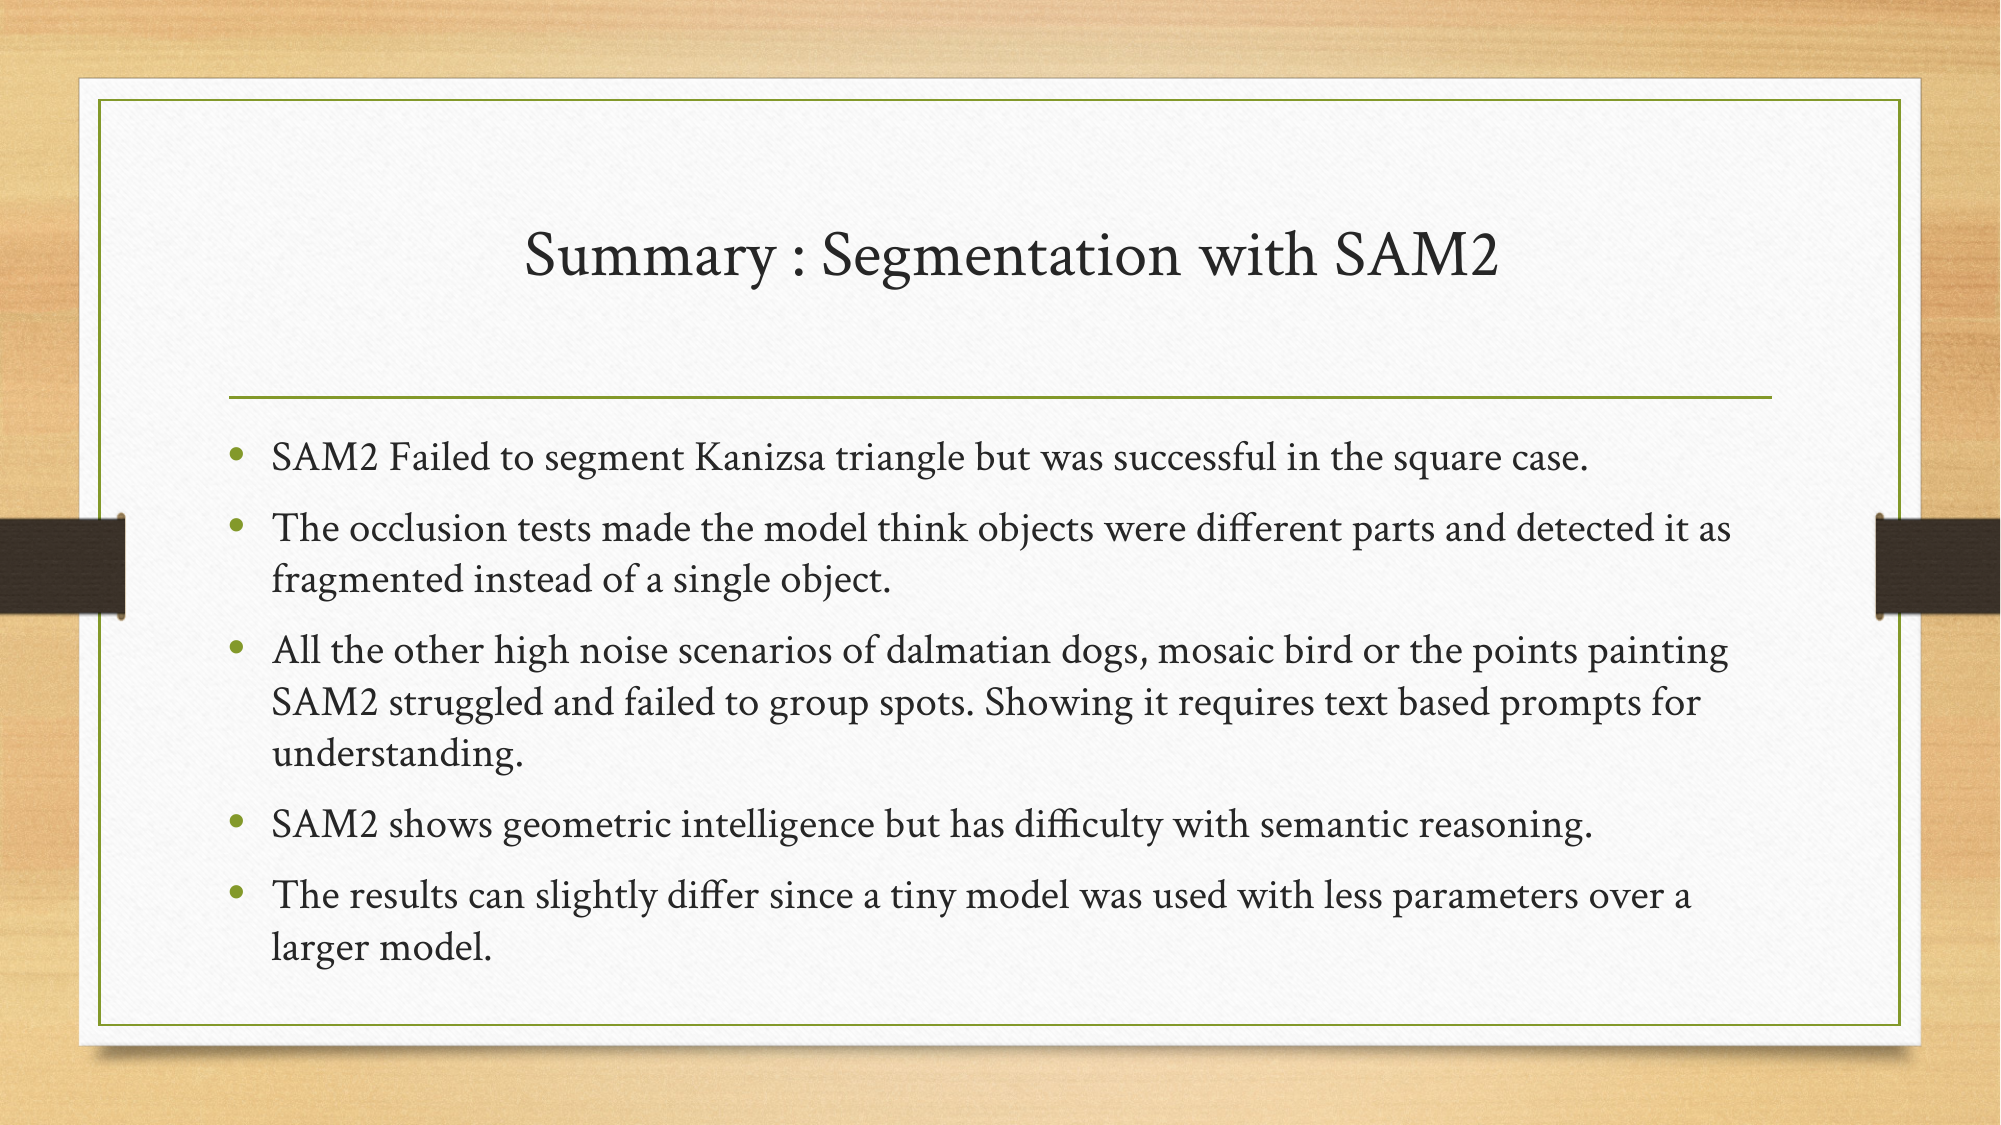

# Summary : Segmentation with SAM2
SAM2 Failed to segment Kanizsa triangle but was successful in the square case.
The occlusion tests made the model think objects were different parts and detected it as fragmented instead of a single object.
All the other high noise scenarios of dalmatian dogs, mosaic bird or the points painting SAM2 struggled and failed to group spots. Showing it requires text based prompts for understanding.
SAM2 shows geometric intelligence but has difficulty with semantic reasoning.
The results can slightly differ since a tiny model was used with less parameters over a larger model.